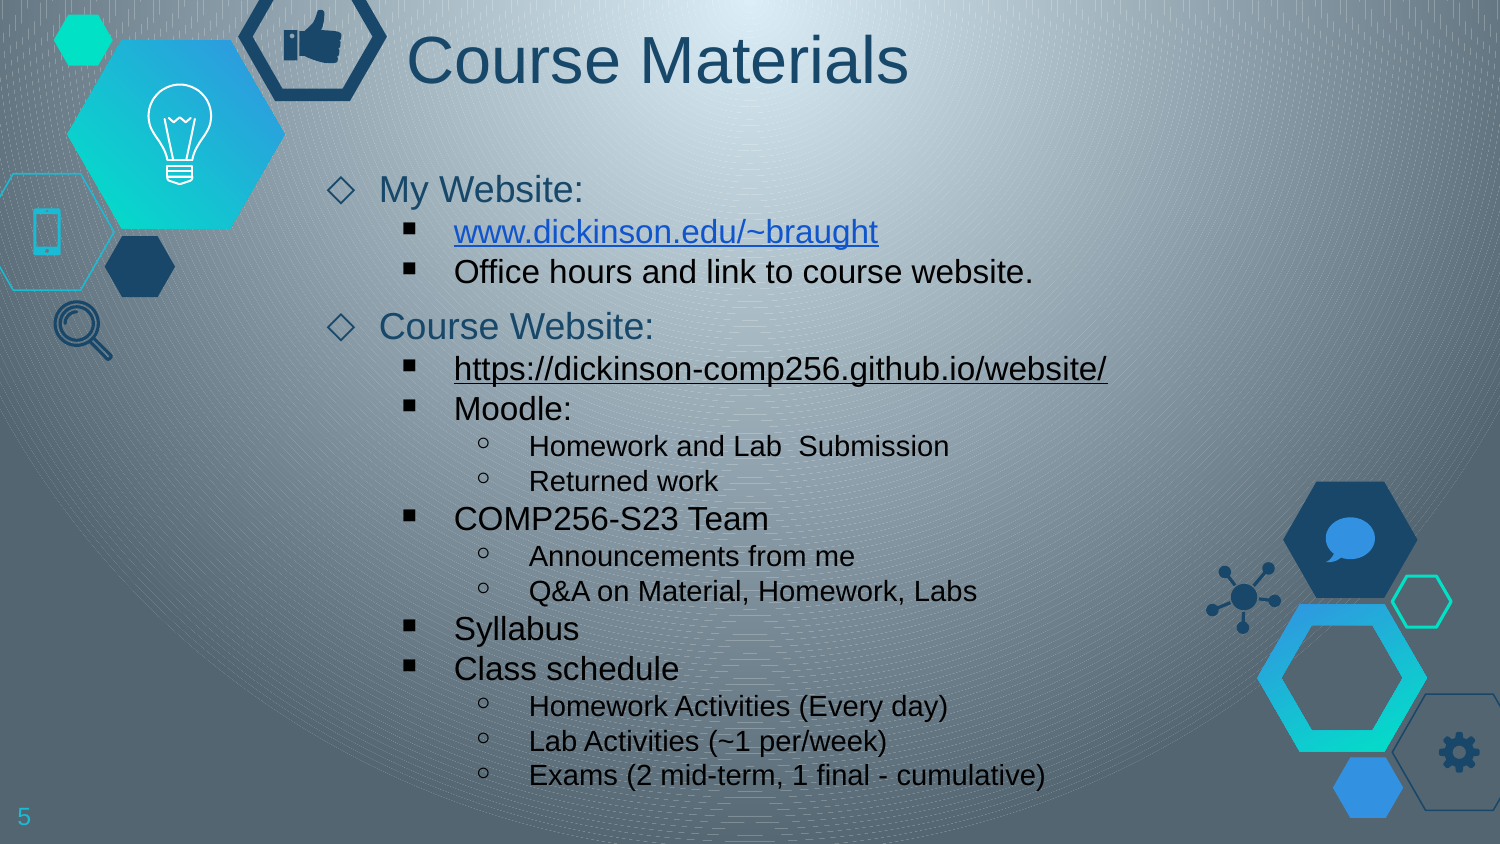

# Course Materials
My Website:
www.dickinson.edu/~braught
Office hours and link to course website.
Course Website:
https://dickinson-comp256.github.io/website/
Moodle:
Homework and Lab  Submission
Returned work
COMP256-S23 Team
Announcements from me
Q&A on Material, Homework, Labs
Syllabus
Class schedule
Homework Activities (Every day)
Lab Activities (~1 per/week)
Exams (2 mid-term, 1 final - cumulative)
5